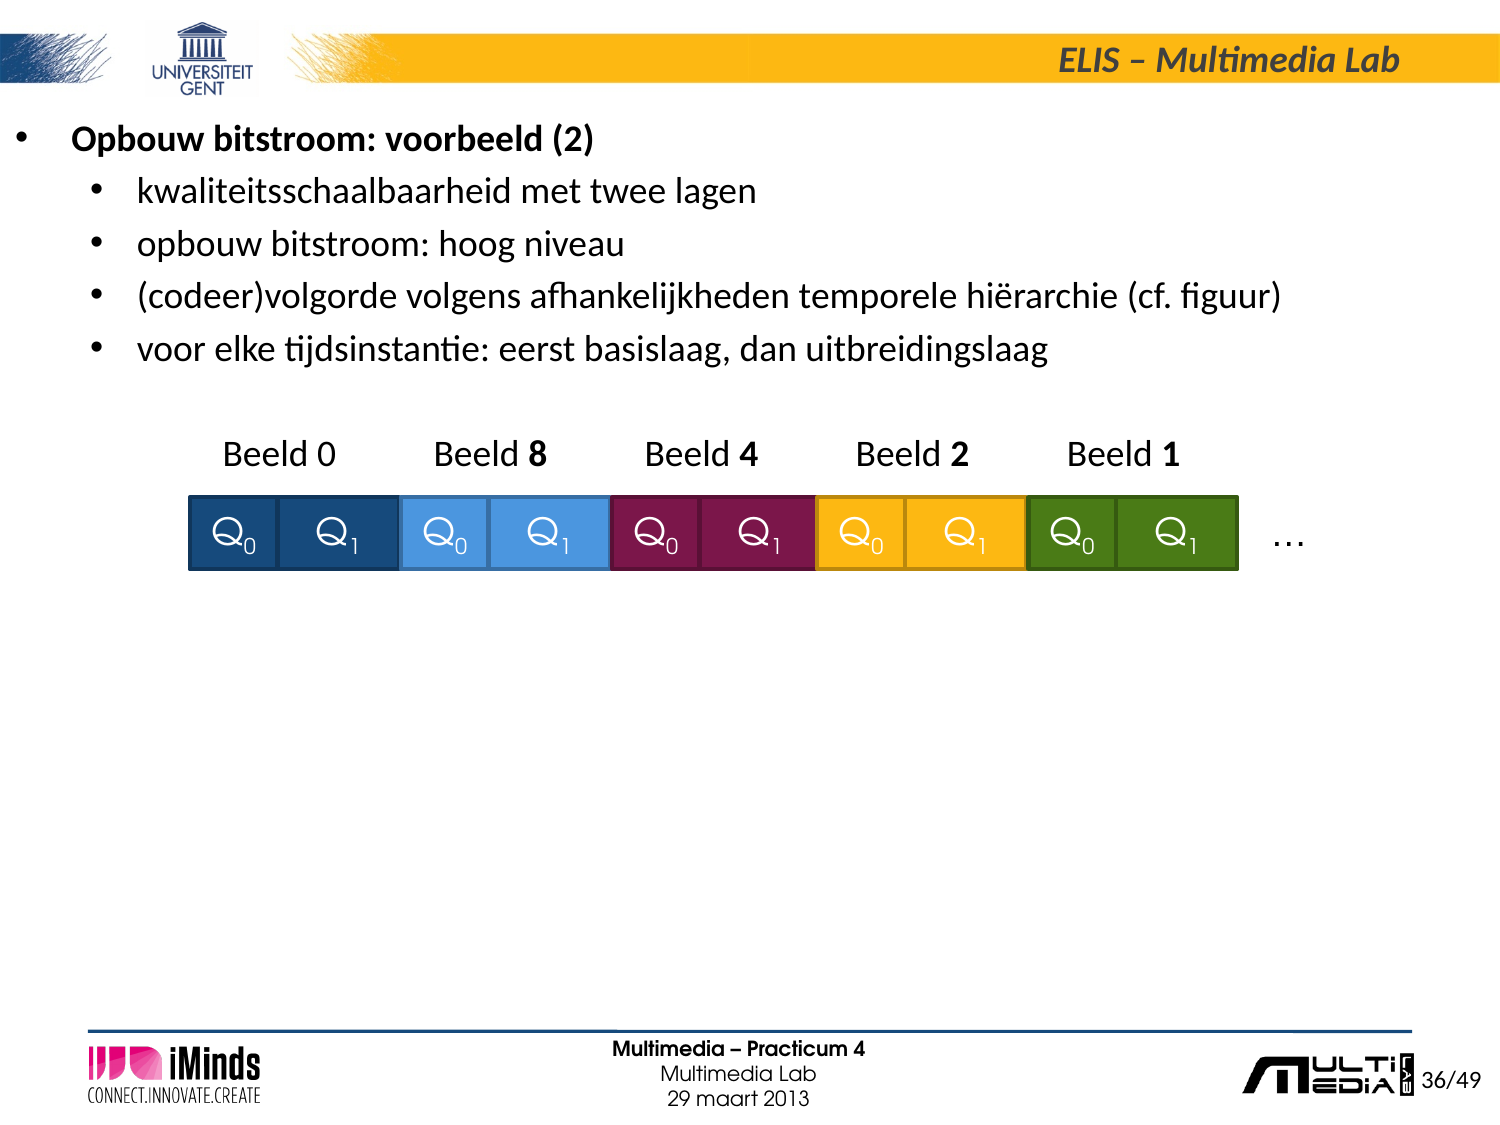

Opbouw bitstroom: voorbeeld (2)
kwaliteitsschaalbaarheid met twee lagen
opbouw bitstroom: hoog niveau
(codeer)volgorde volgens afhankelijkheden temporele hiërarchie (cf. figuur)
voor elke tijdsinstantie: eerst basislaag, dan uitbreidingslaag

Beeld 0
Beeld 8
Beeld 4
Beeld 2
Beeld 1
Q0
Q1
Q0
Q1
Q0
Q1
Q0
Q1
Q0
Q1
…